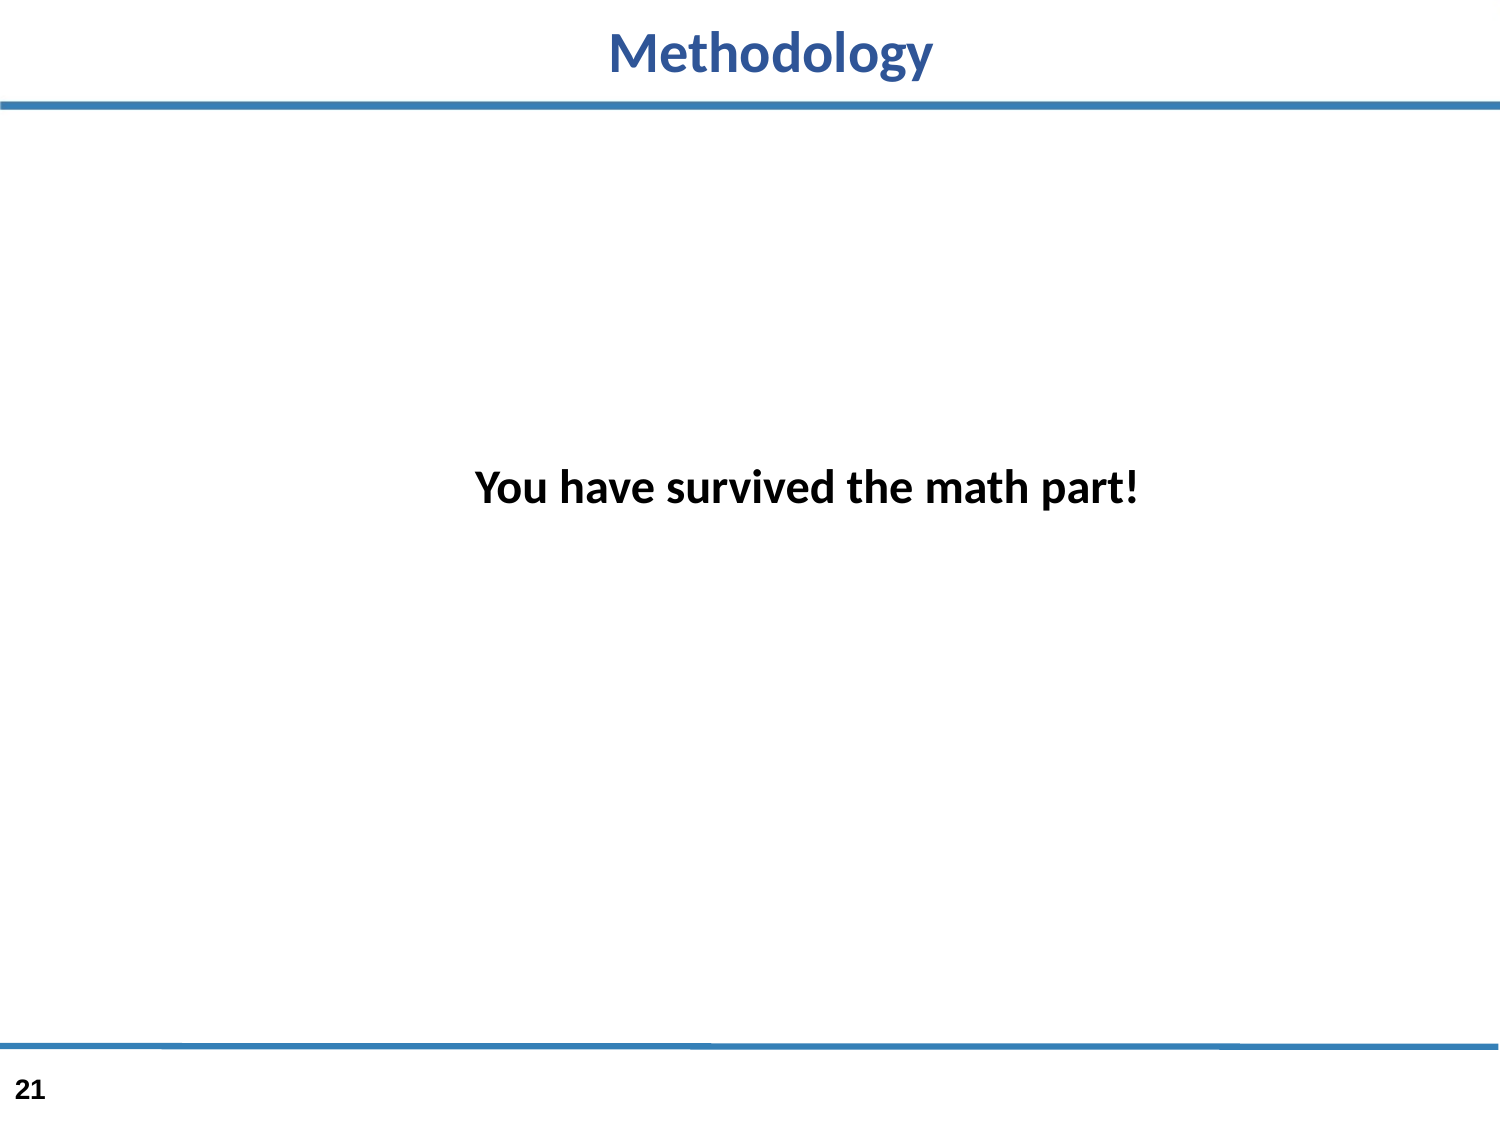

Methodology
You have survived the math part!